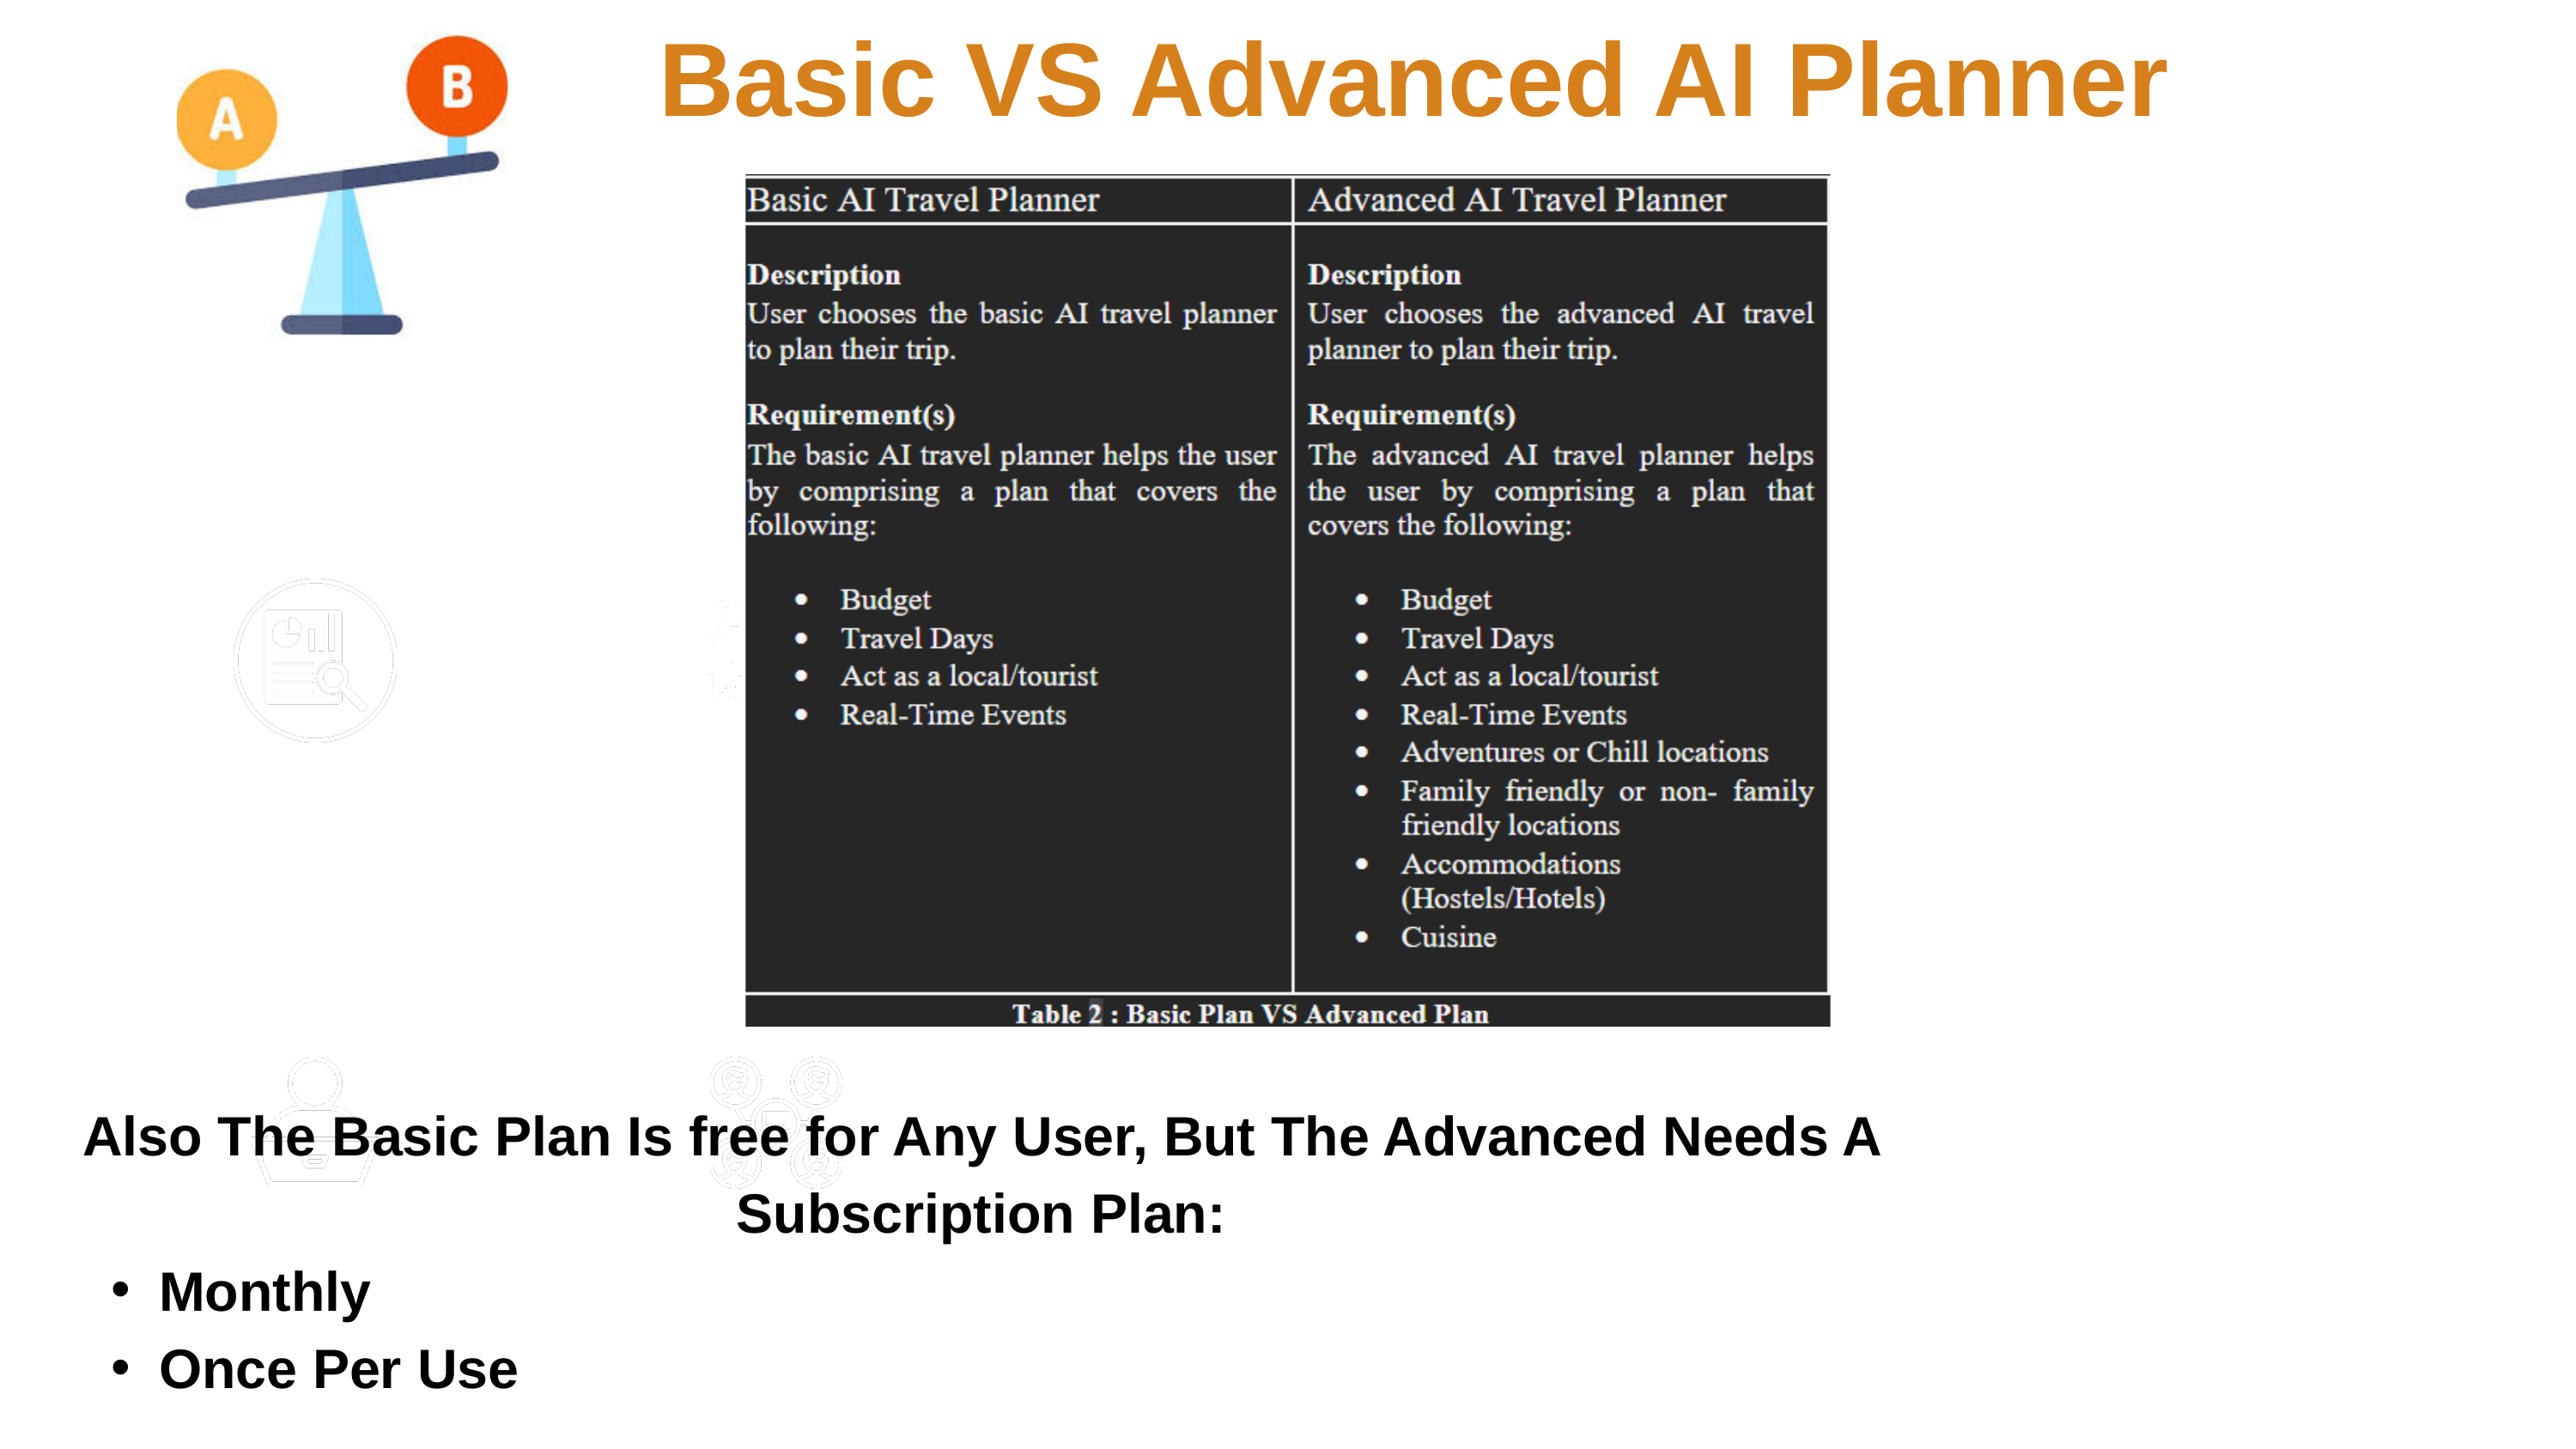

Basic VS Advanced AI Planner

Also The Basic Plan Is free for Any User, But The Advanced Needs A Subscription Plan:
Monthly
Once Per Use